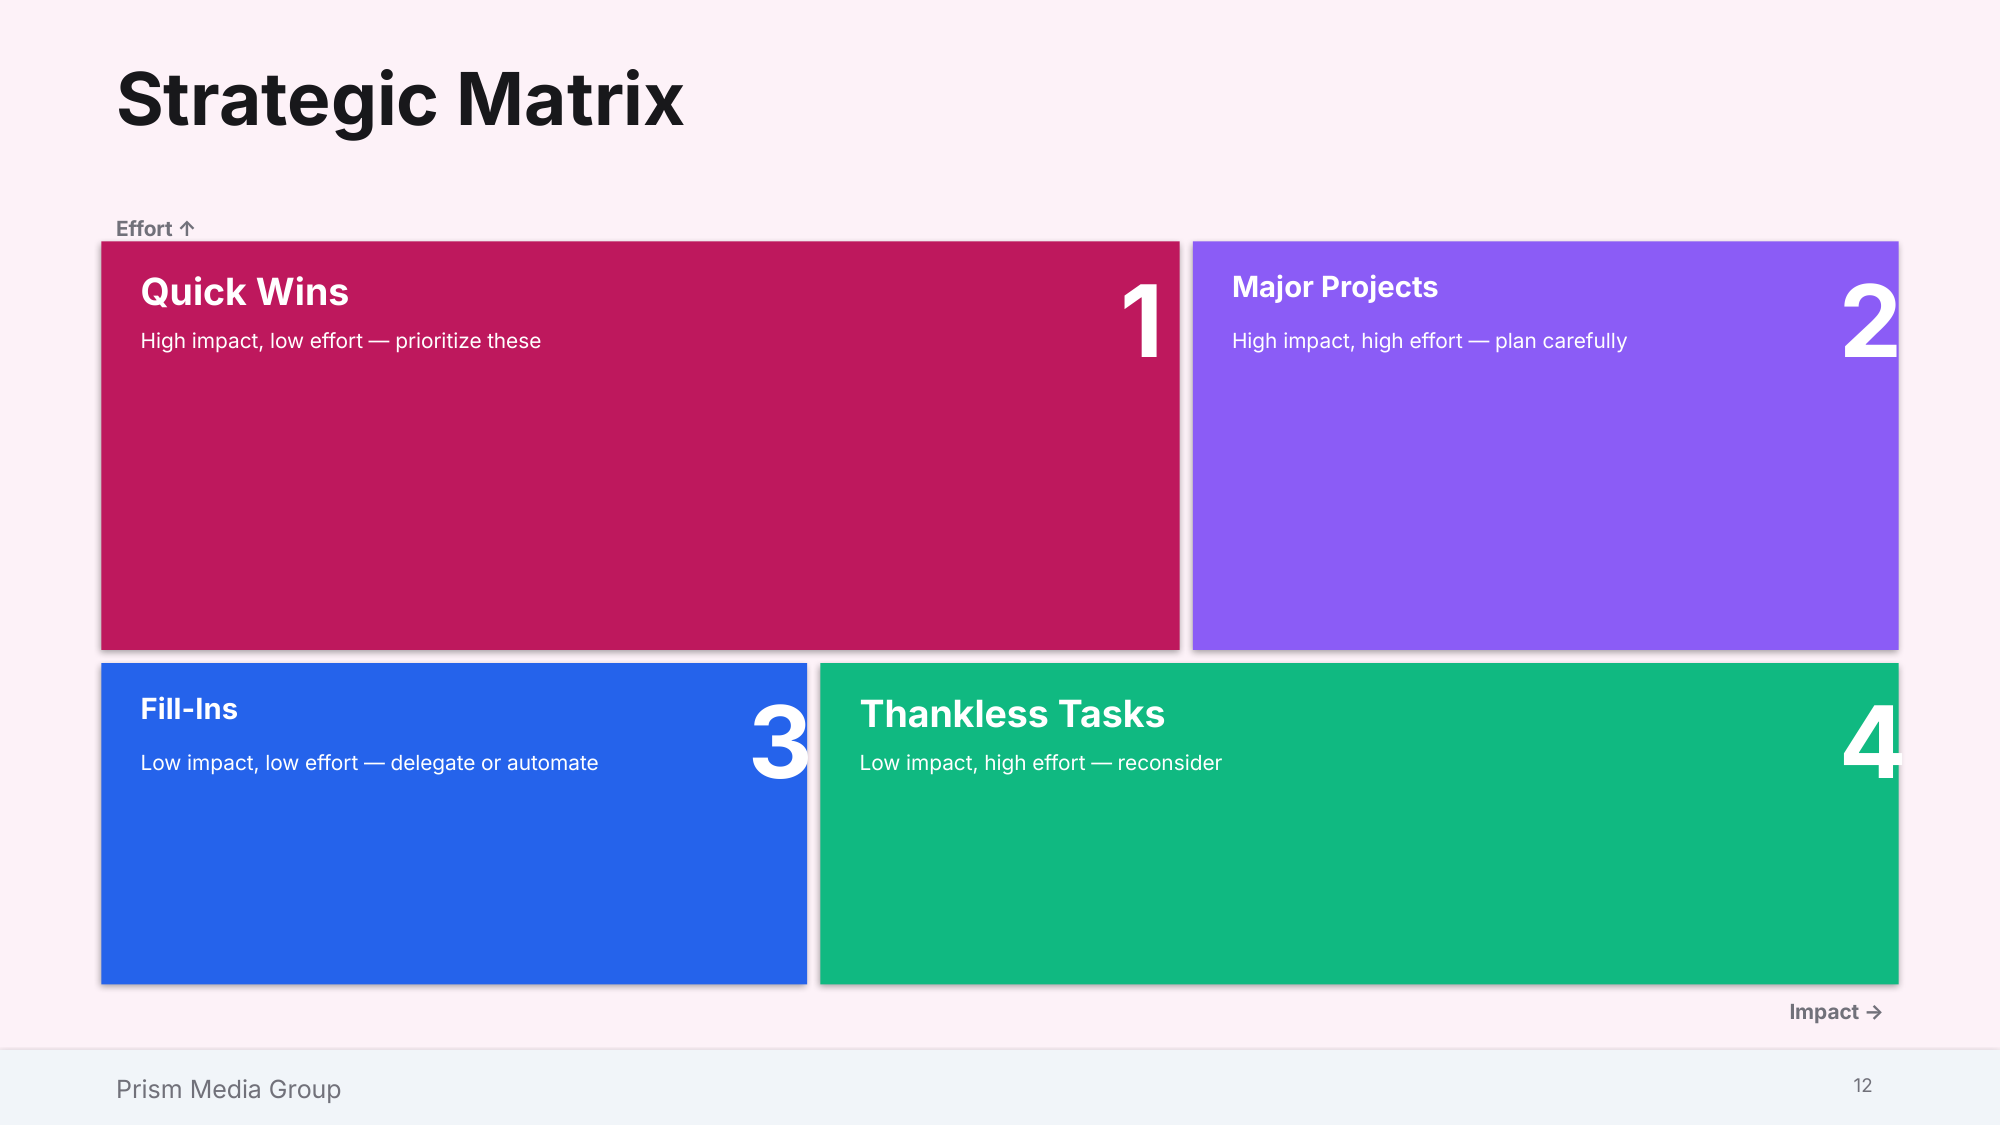

Strategic Matrix
Effort ↑

1
2
Quick Wins
Major Projects
High impact, low effort — prioritize these
High impact, high effort — plan carefully

3
4
Fill-Ins
Thankless Tasks
Low impact, low effort — delegate or automate
Low impact, high effort — reconsider
Impact →

Prism Media Group
12